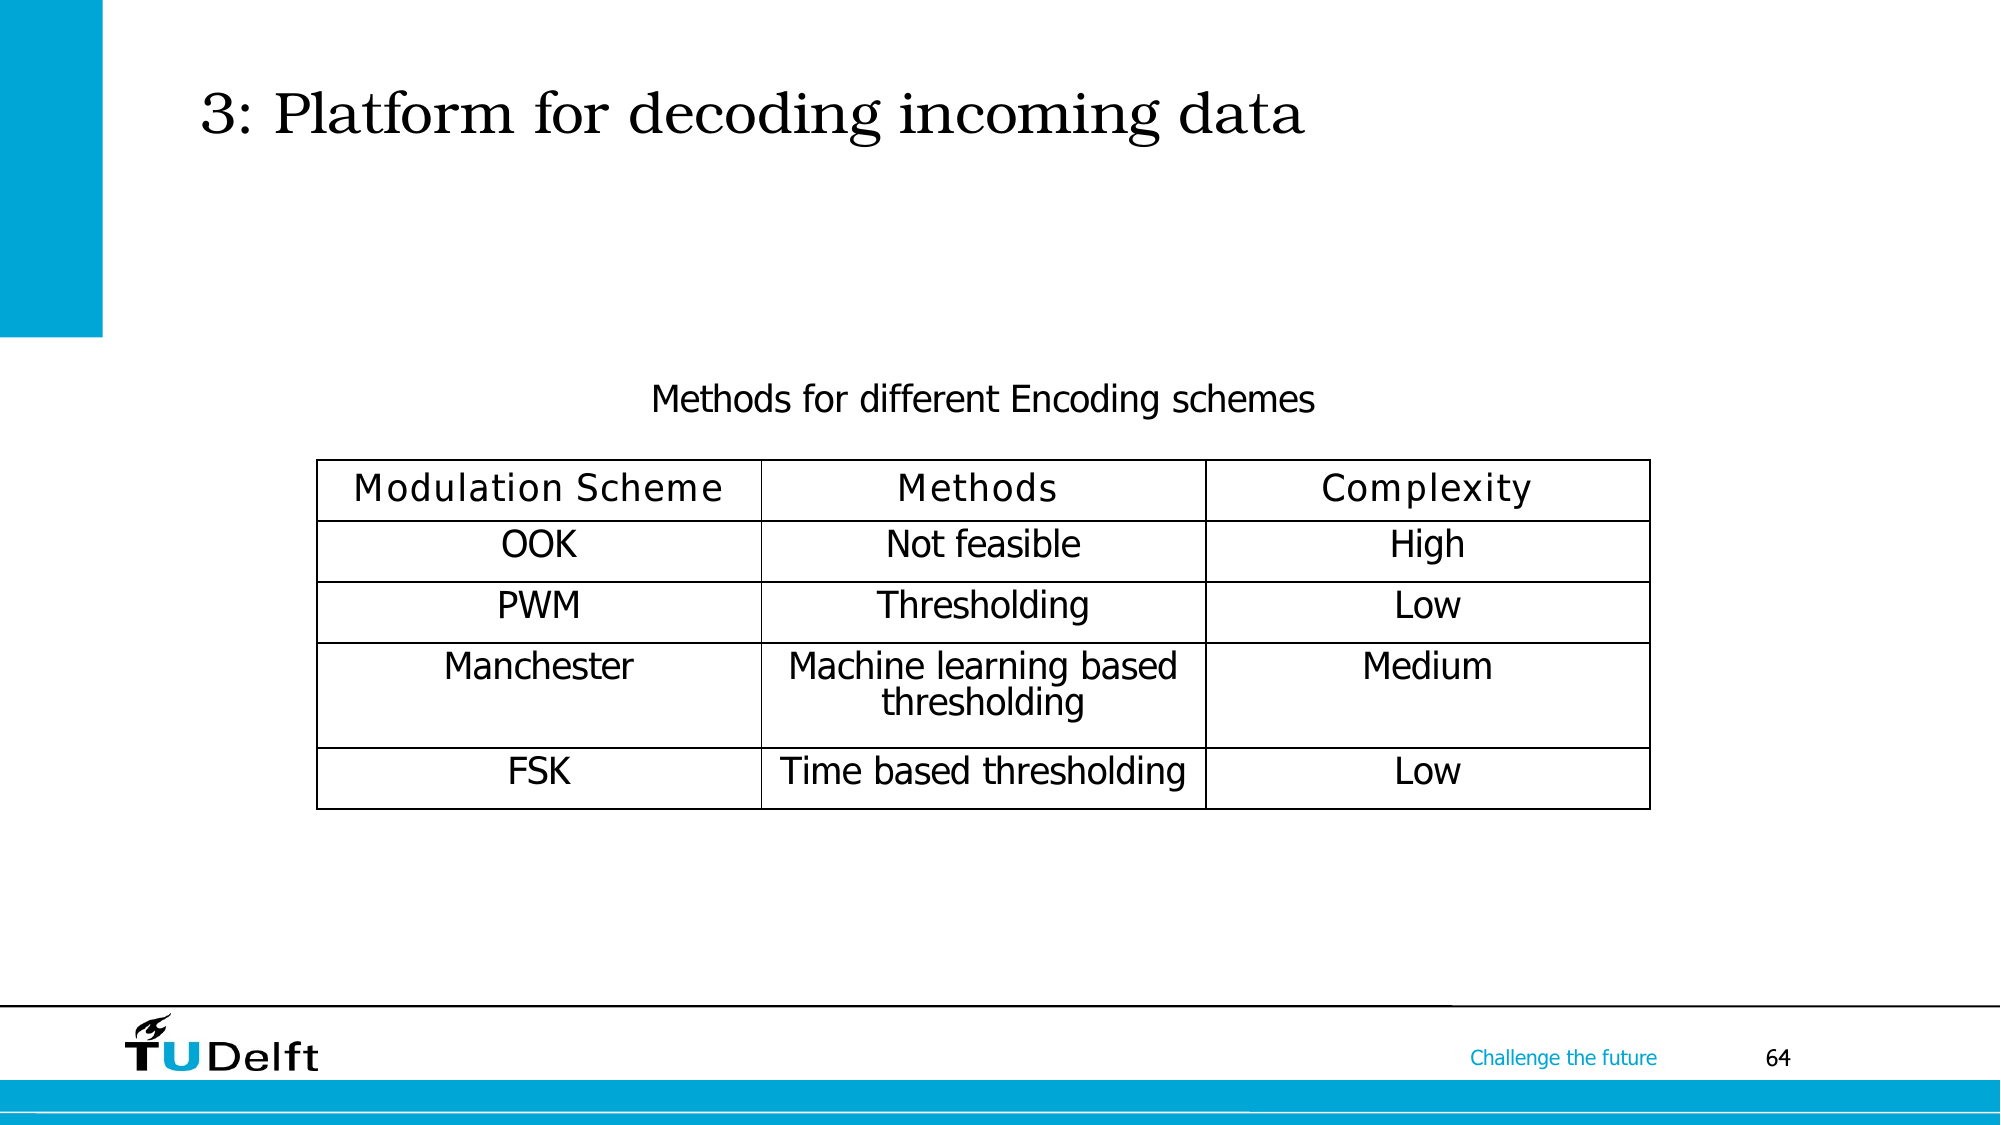

# 3: Platform for decoding incoming data
Methods for different Encoding schemes
| Modulation Scheme | Methods | Complexity |
| --- | --- | --- |
| OOK | Not feasible | High |
| PWM | Thresholding | Low |
| Manchester | Machine learning based thresholding | Medium |
| FSK | Time based thresholding | Low |